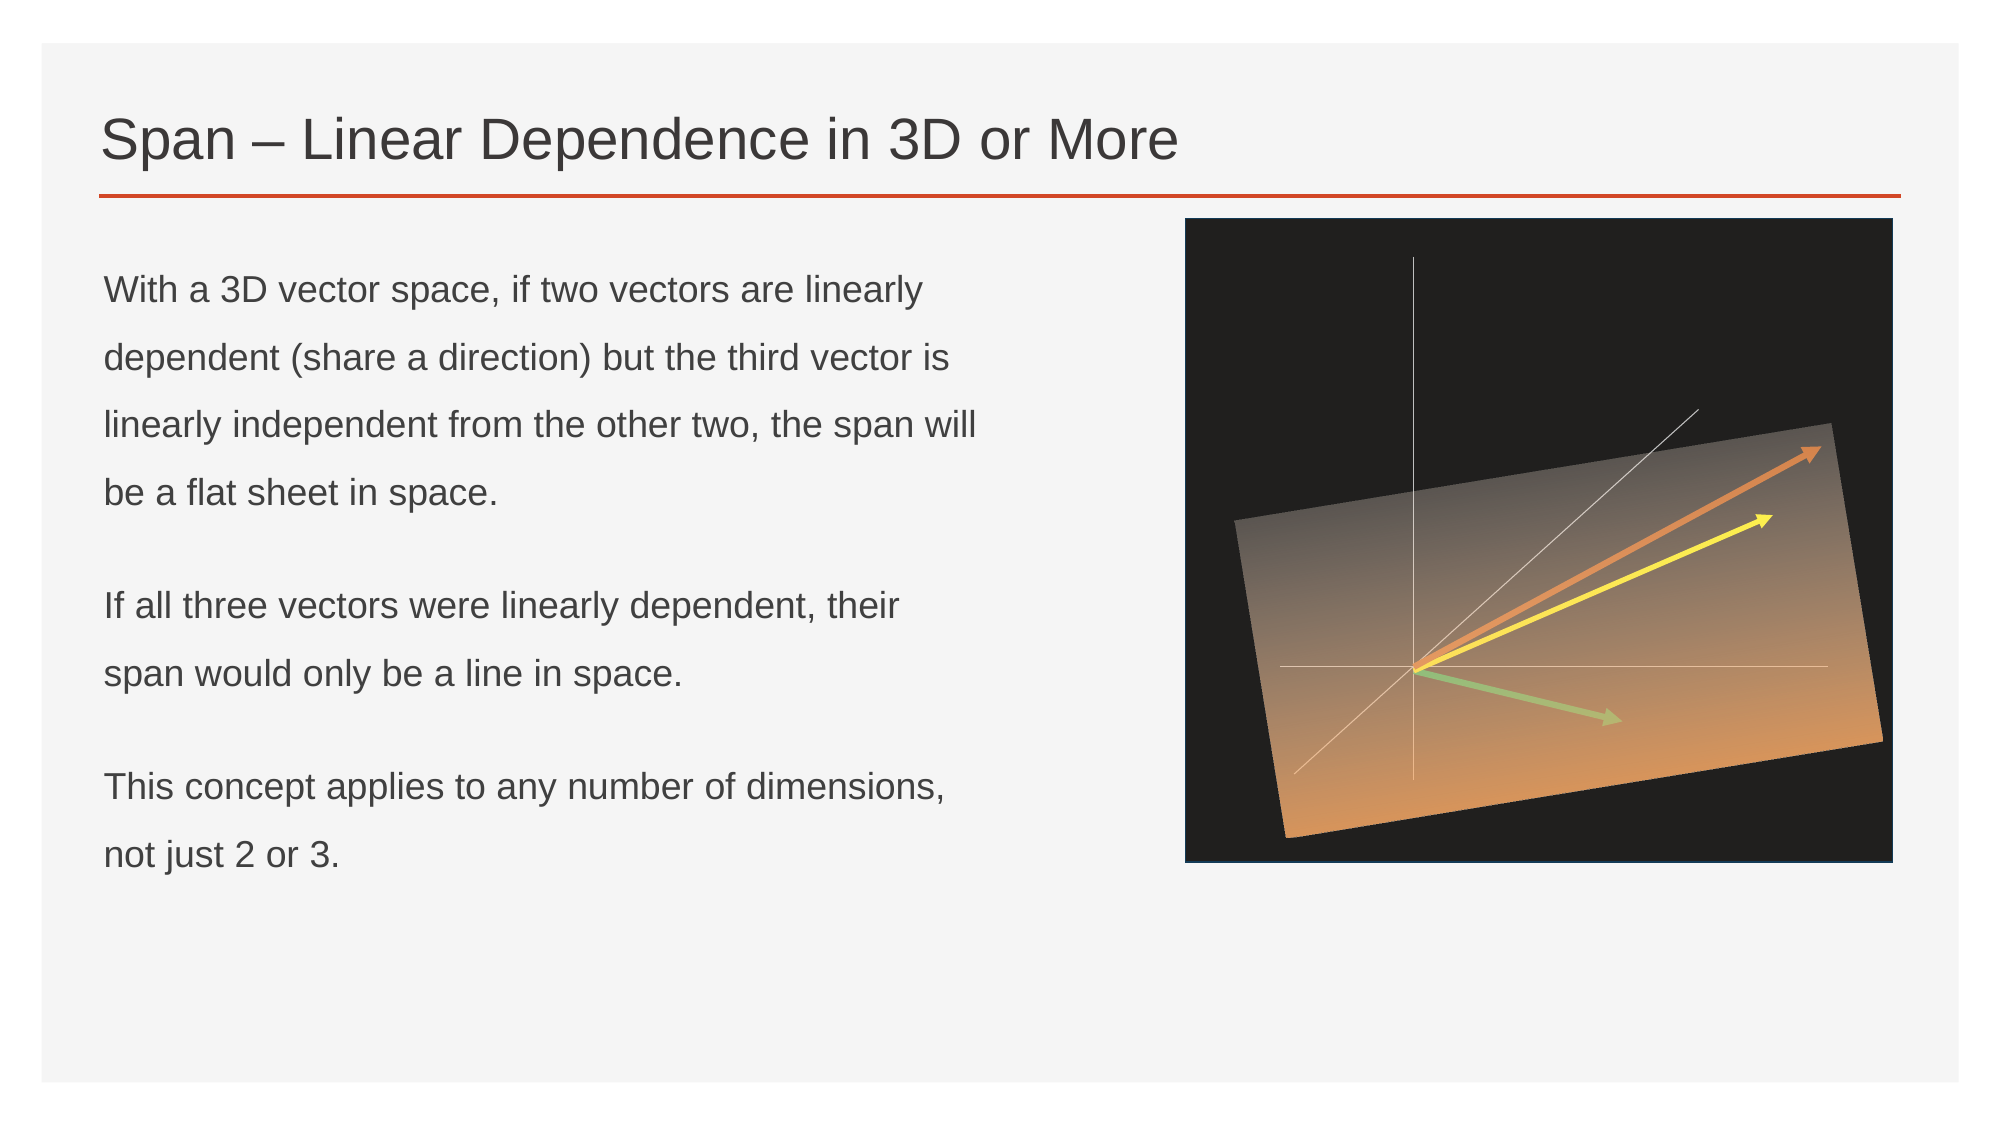

# Span – Linear Dependence in 3D or More

With a 3D vector space, if two vectors are linearly dependent (share a direction) but the third vector is linearly independent from the other two, the span will be a flat sheet in space.
If all three vectors were linearly dependent, their span would only be a line in space.
This concept applies to any number of dimensions, not just 2 or 3.